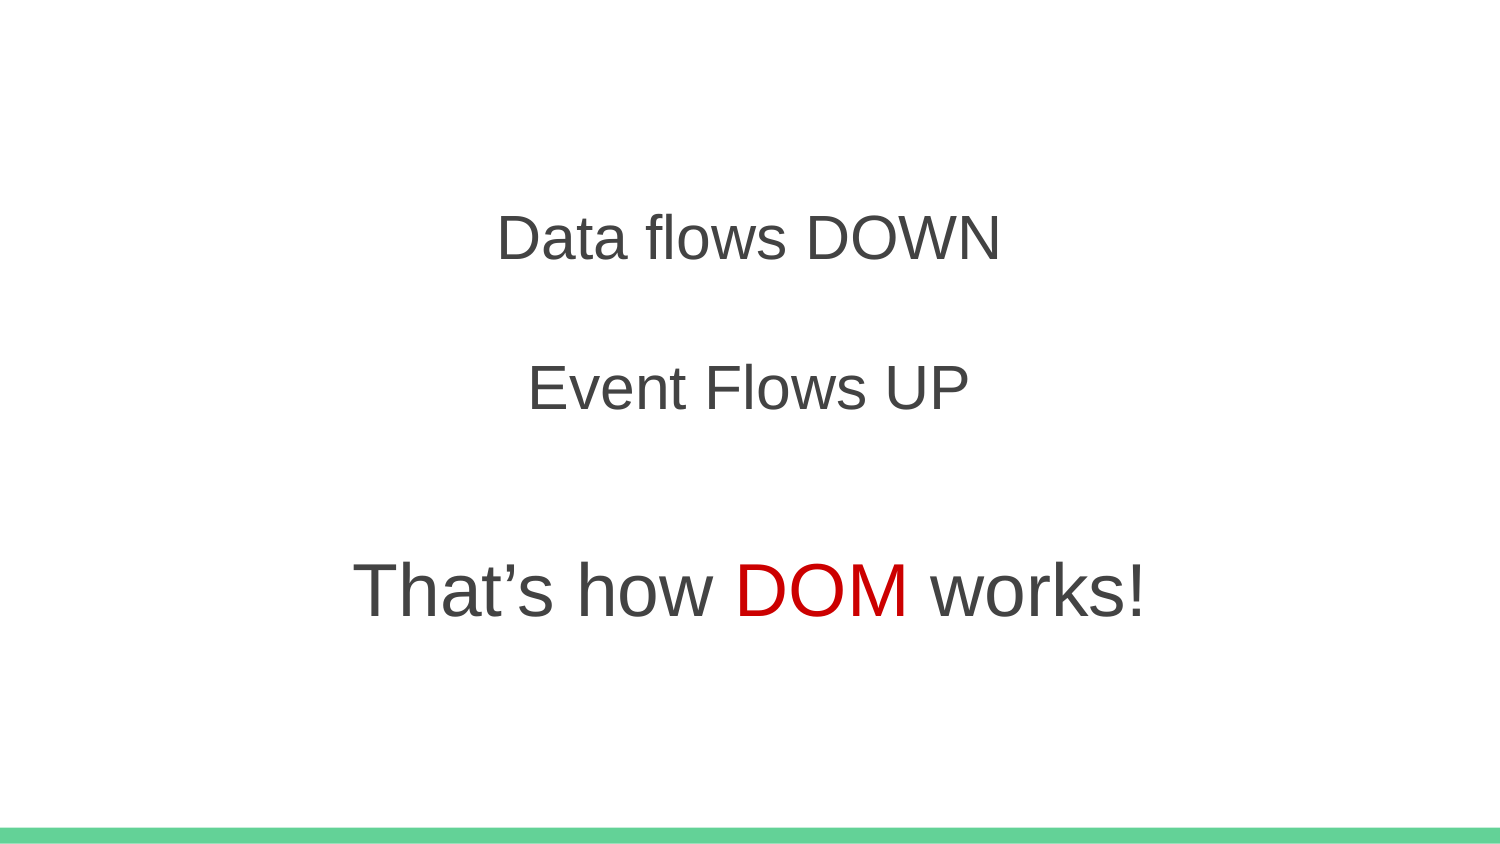

Data flows DOWN

Event Flows UP

That’s how DOM works!